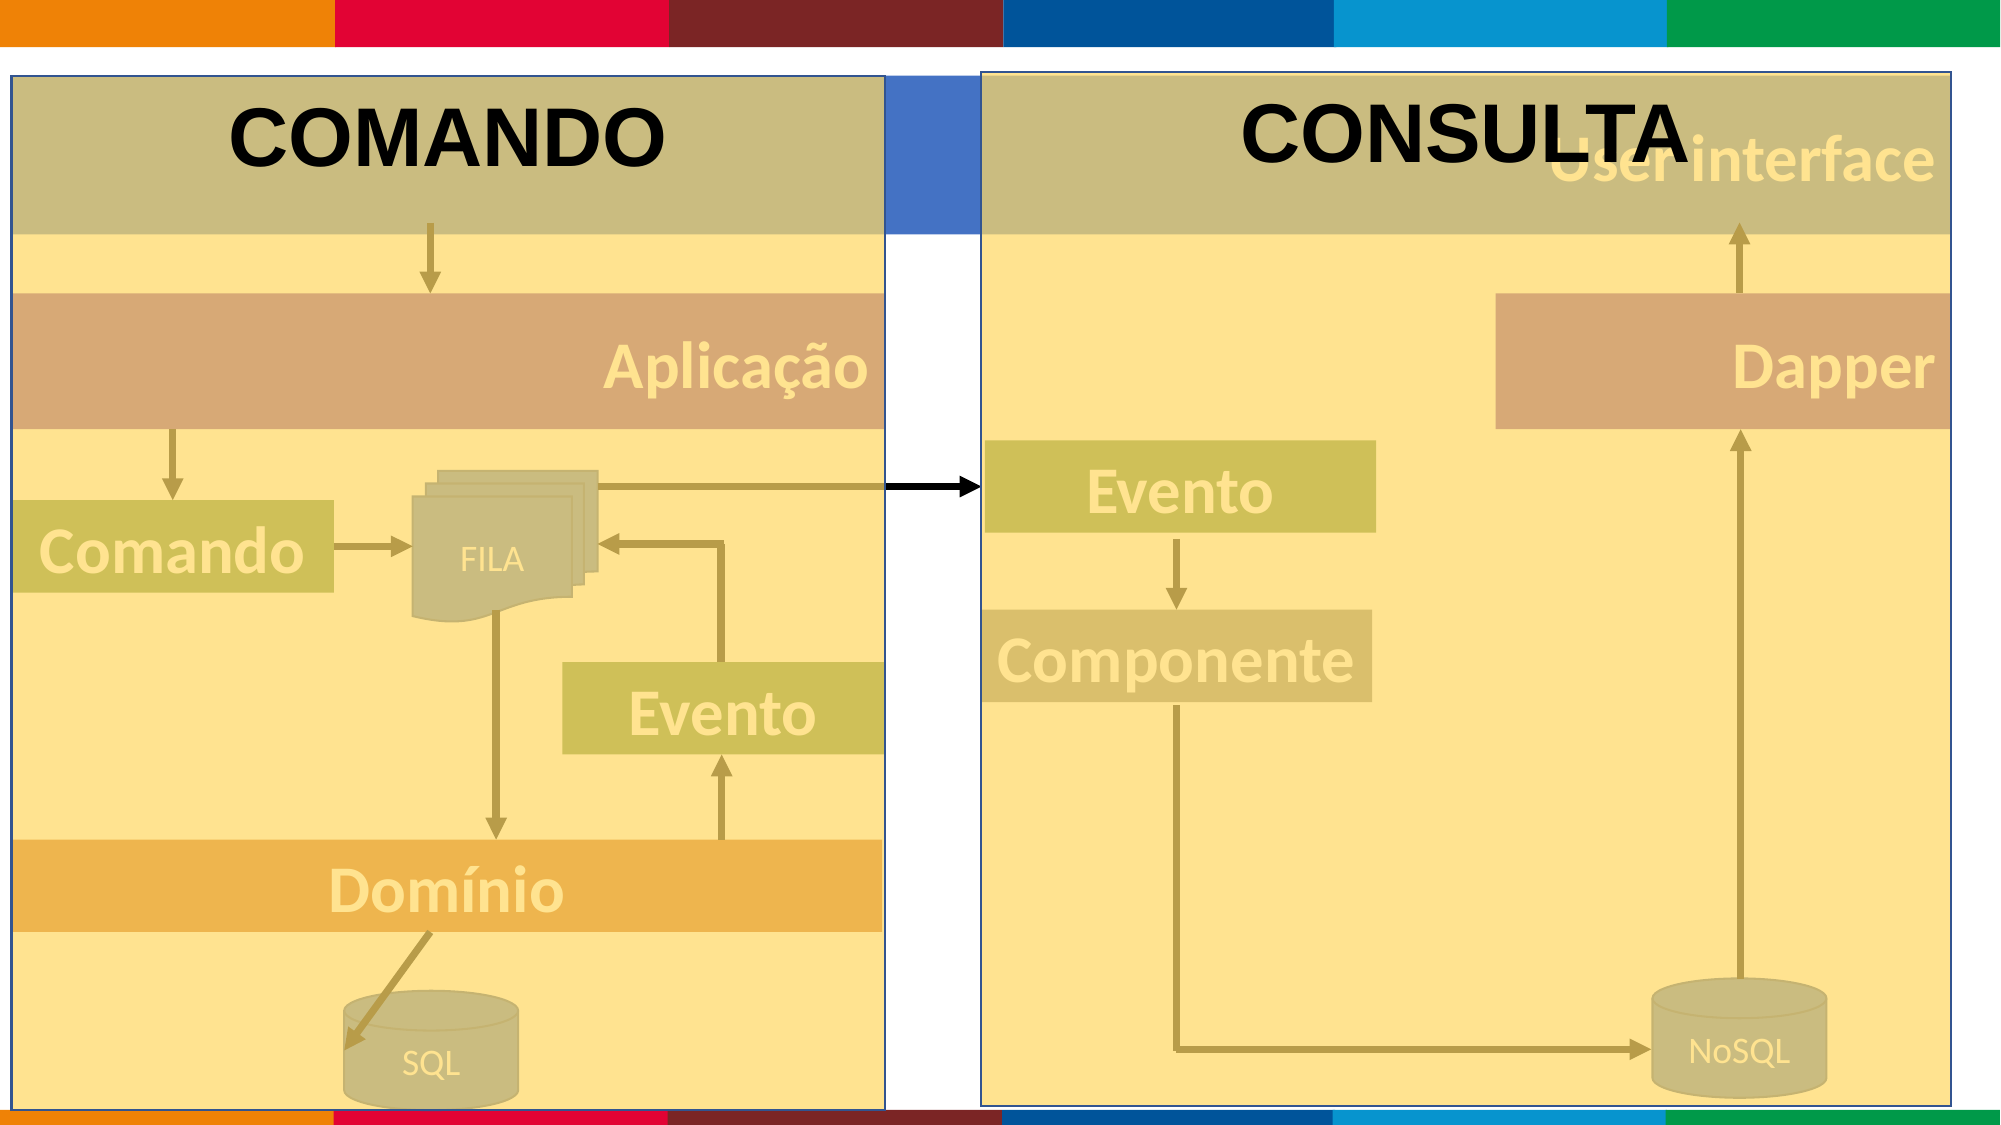

CONSULTA
COMANDO
User interface
Dapper
Aplicação
Evento
FILA
Comando
Componente
Evento
Domínio
NoSQL
SQL